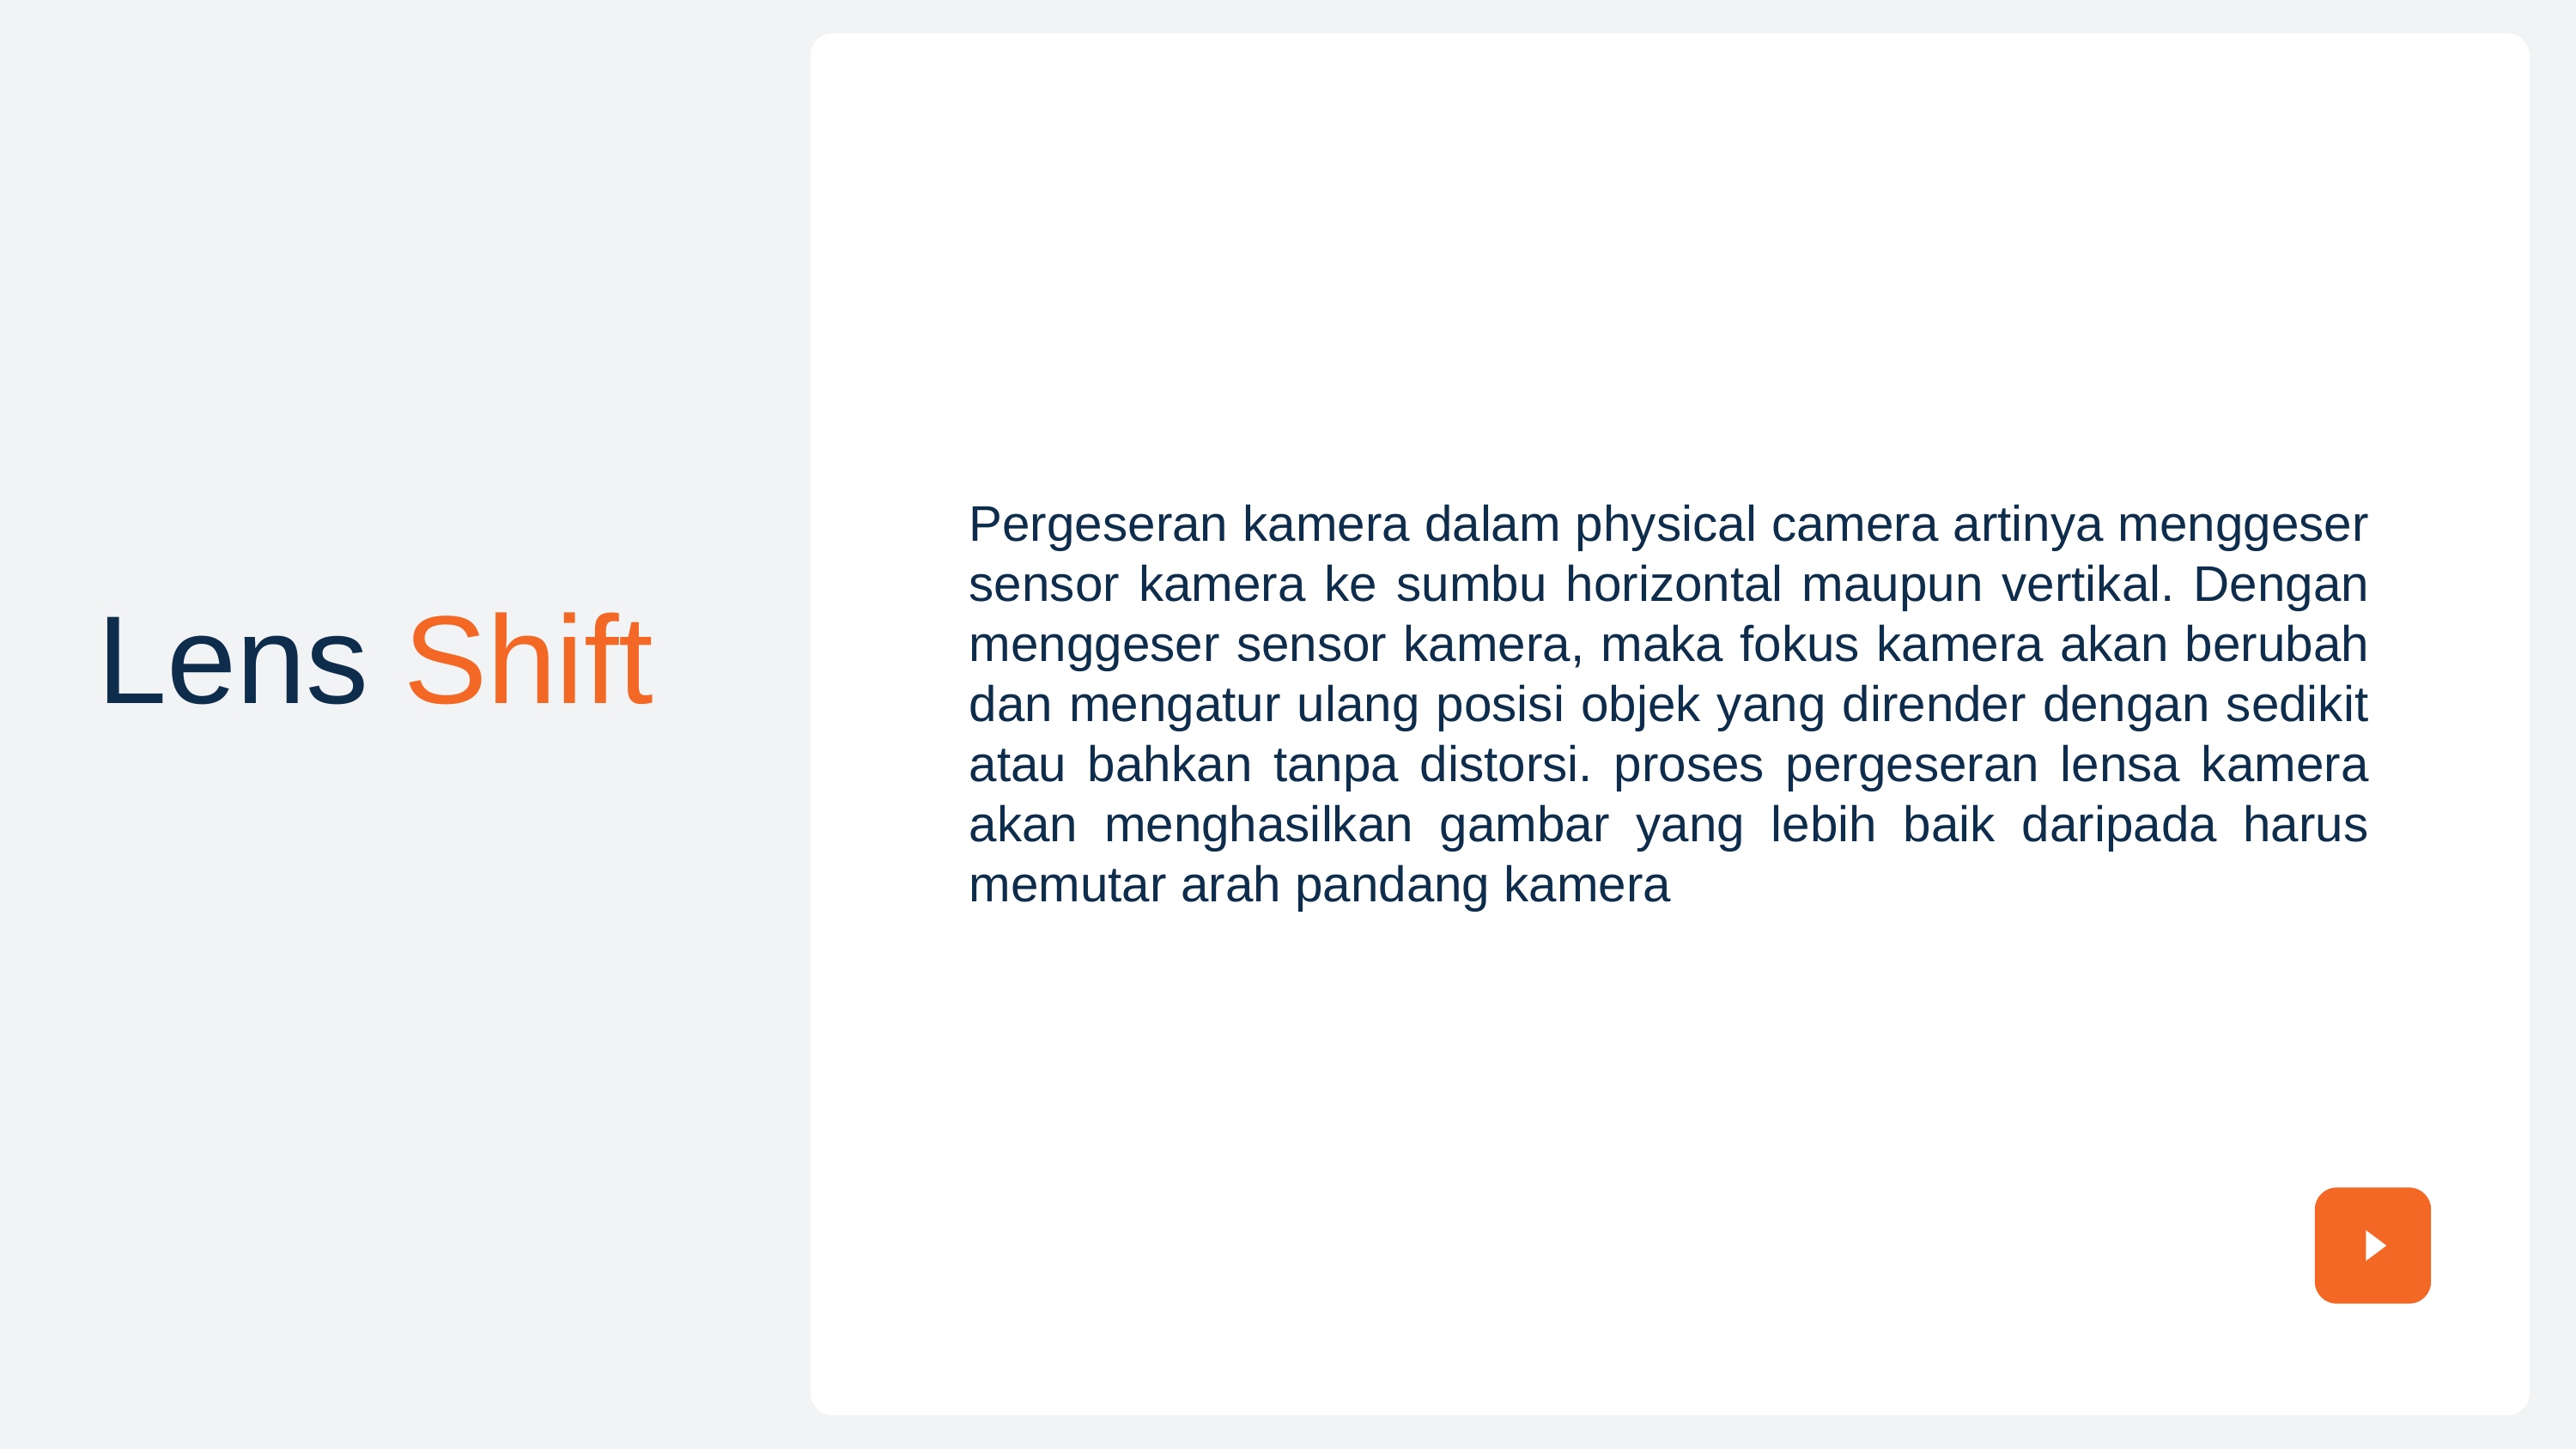

Pergeseran kamera dalam physical camera artinya menggeser sensor kamera ke sumbu horizontal maupun vertikal. Dengan menggeser sensor kamera, maka fokus kamera akan berubah dan mengatur ulang posisi objek yang dirender dengan sedikit atau bahkan tanpa distorsi. proses pergeseran lensa kamera akan menghasilkan gambar yang lebih baik daripada harus memutar arah pandang kamera
Lens Shift